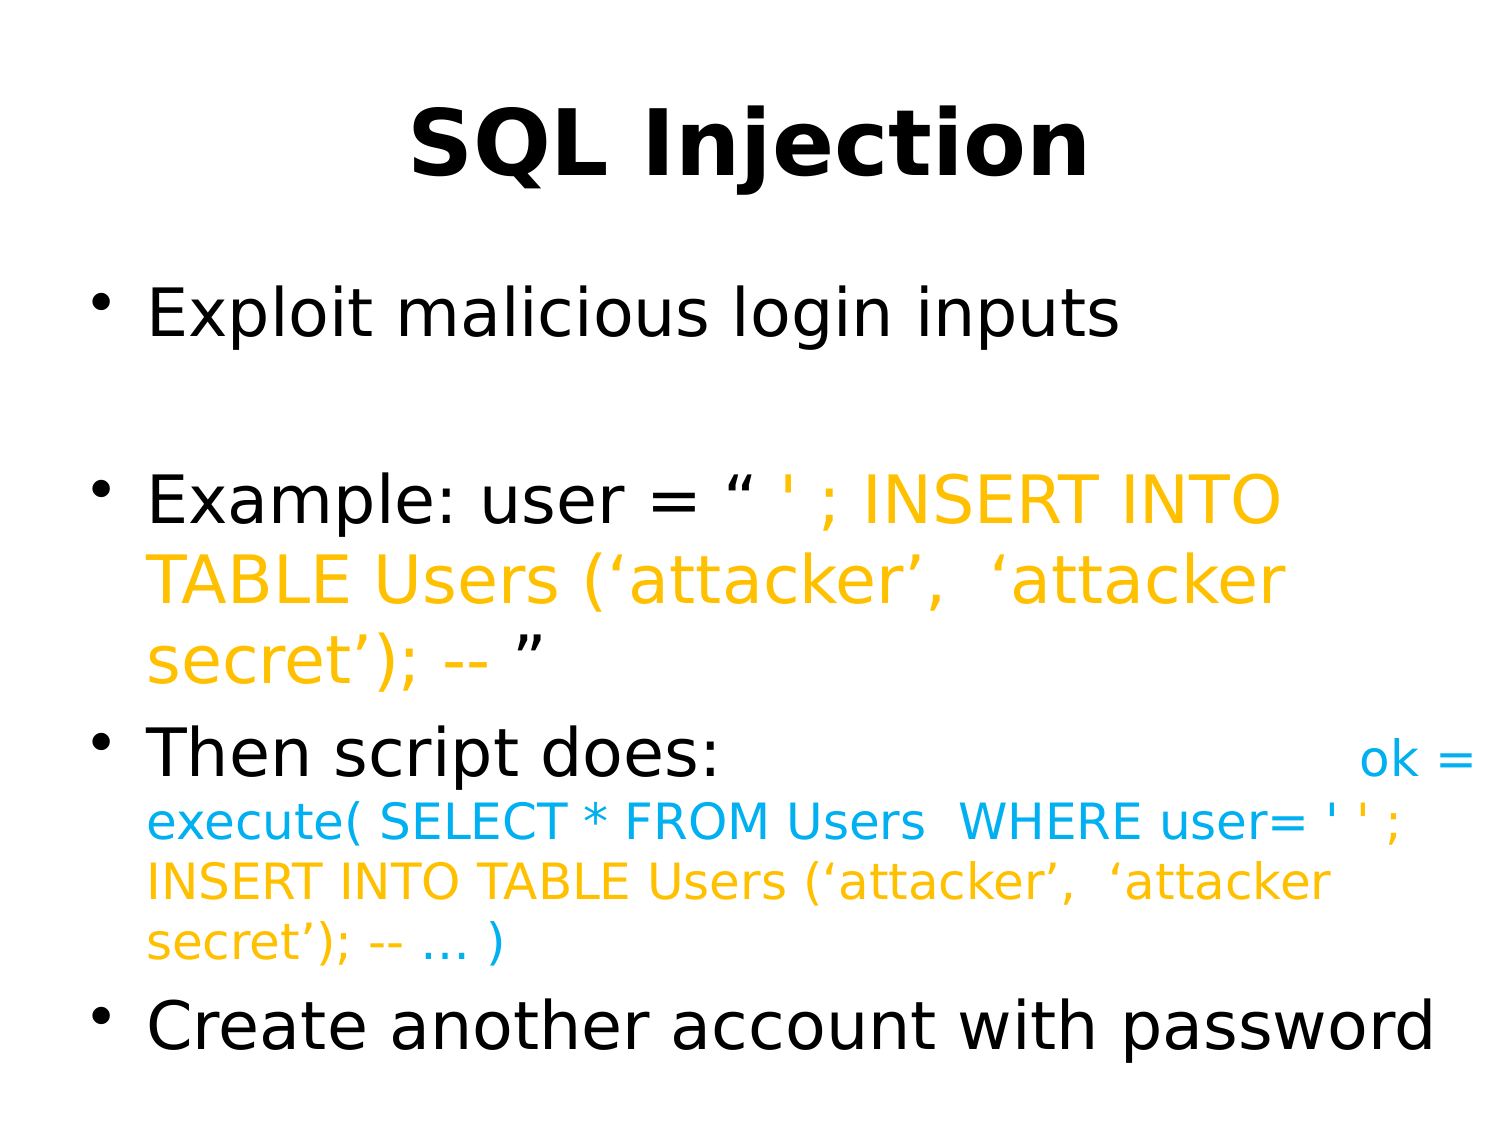

# SQL Injection
Exploit malicious login inputs

Example: user = “ ' ; INSERT INTO TABLE Users (‘attacker’,  ‘attacker secret’); -- ”
Then script does:                              ok = execute( SELECT * FROM Users  WHERE user= ' ' ; INSERT INTO TABLE Users (‘attacker’,  ‘attacker secret’); -- … )
Create another account with password